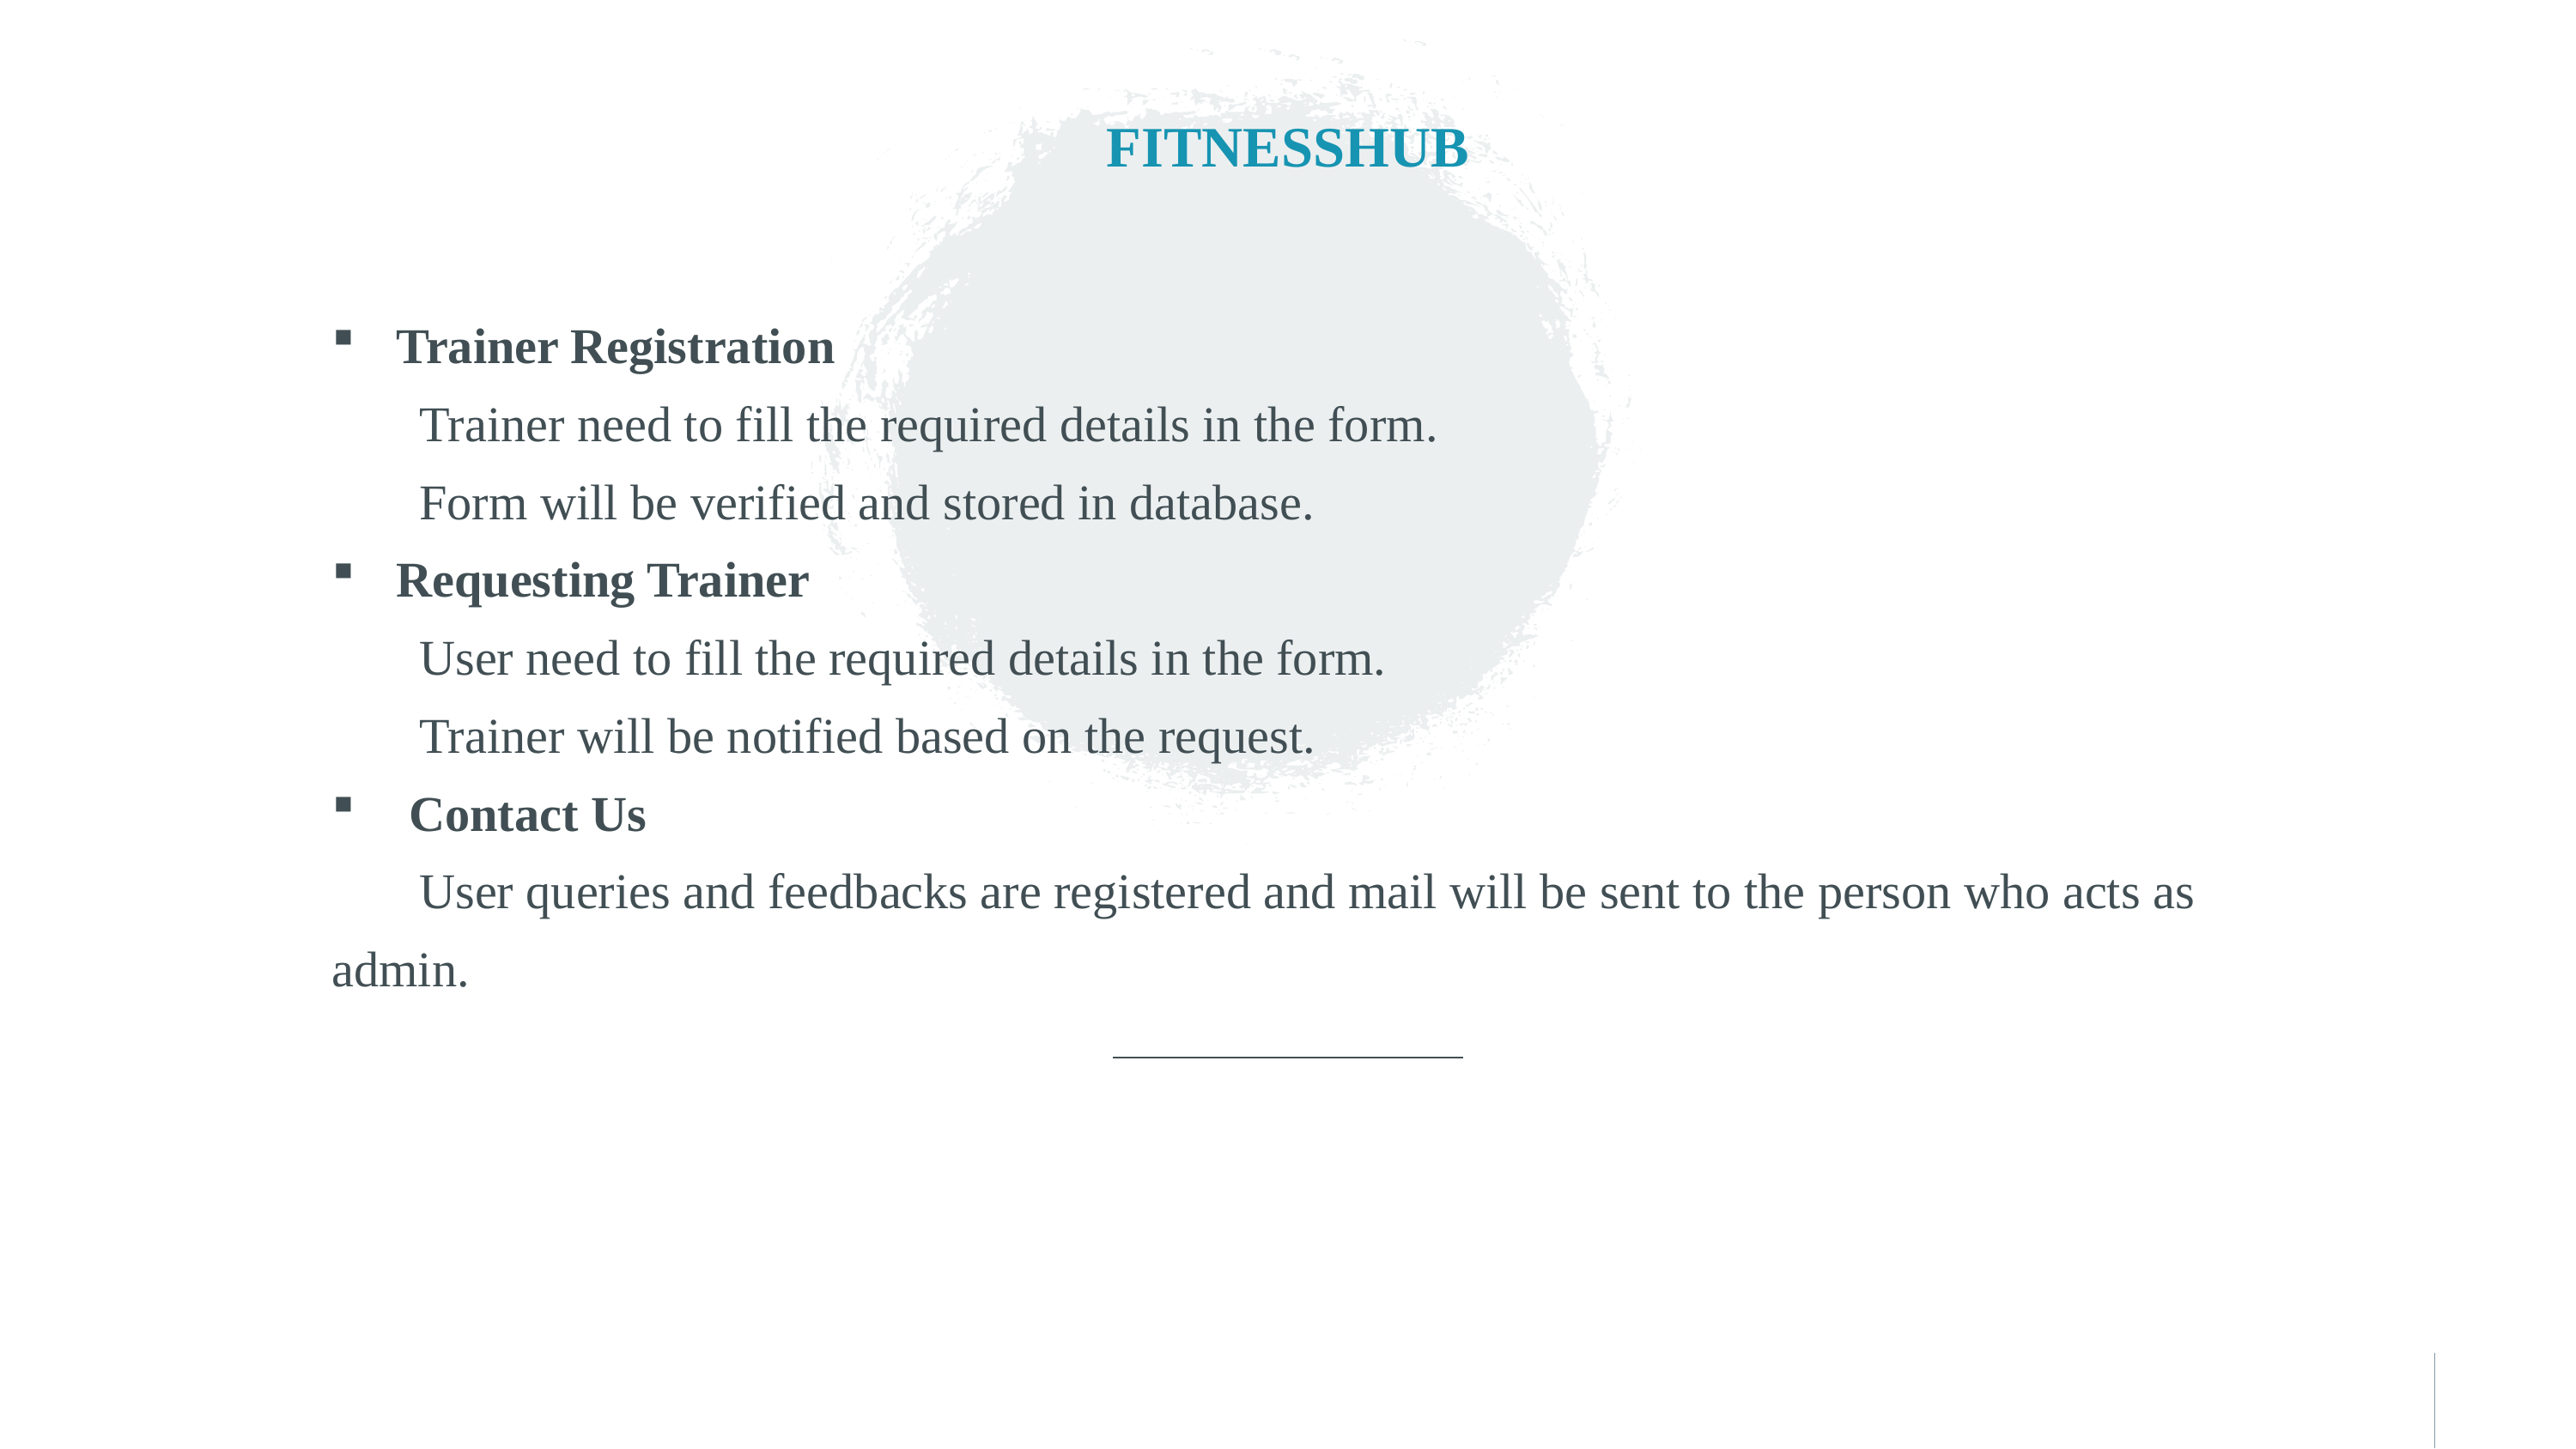

# FITNESSHUB
Trainer Registration
       Trainer need to fill the required details in the form.
       Form will be verified and stored in database.
Requesting Trainer
       User need to fill the required details in the form.
       Trainer will be notified based on the request.
 Contact Us
       User queries and feedbacks are registered and mail will be sent to the person who acts as admin.